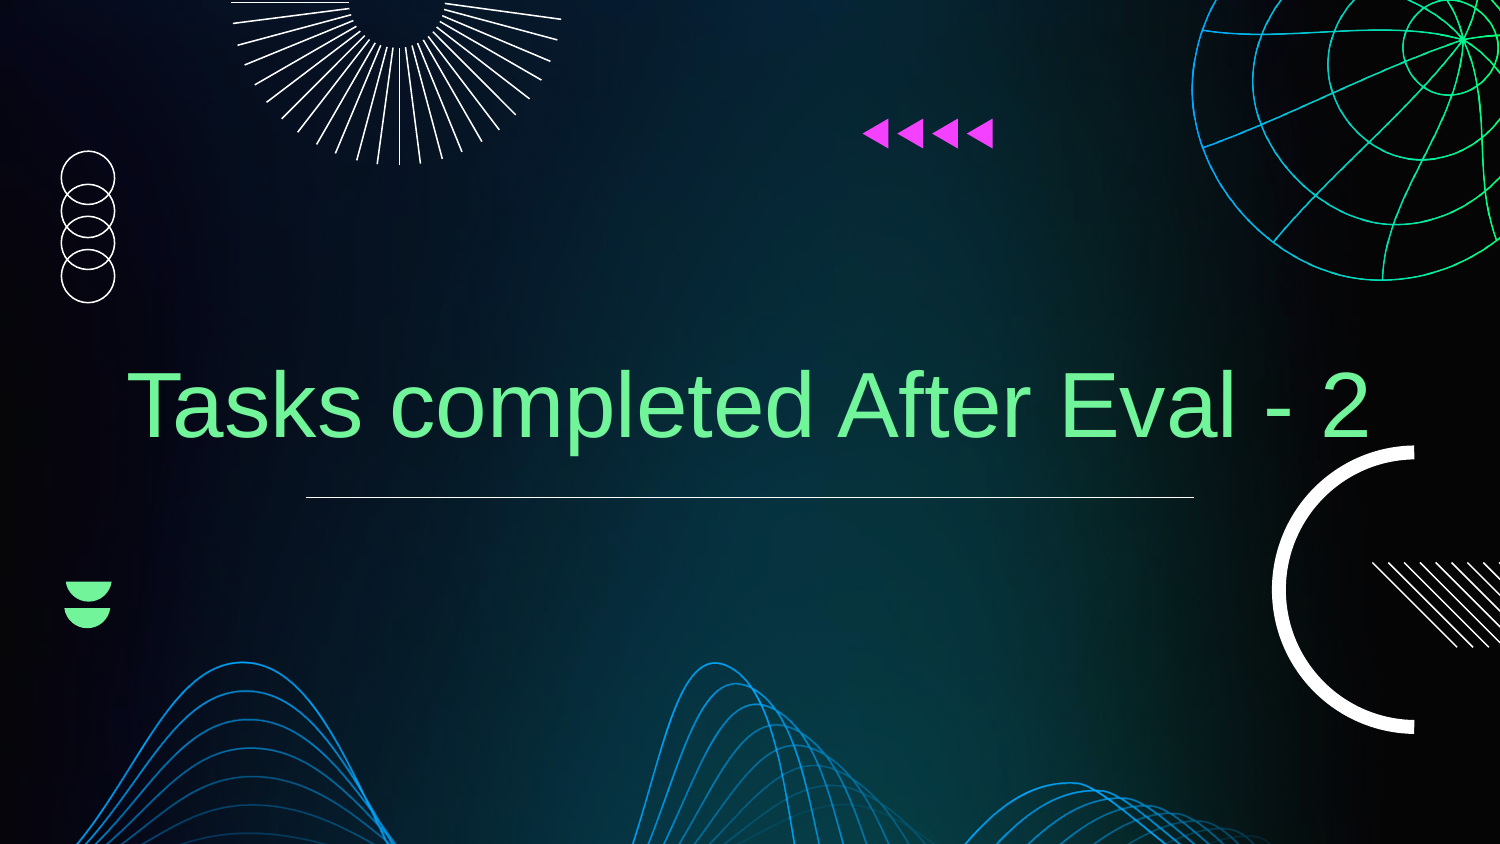

# Tasks completed After Eval - 2